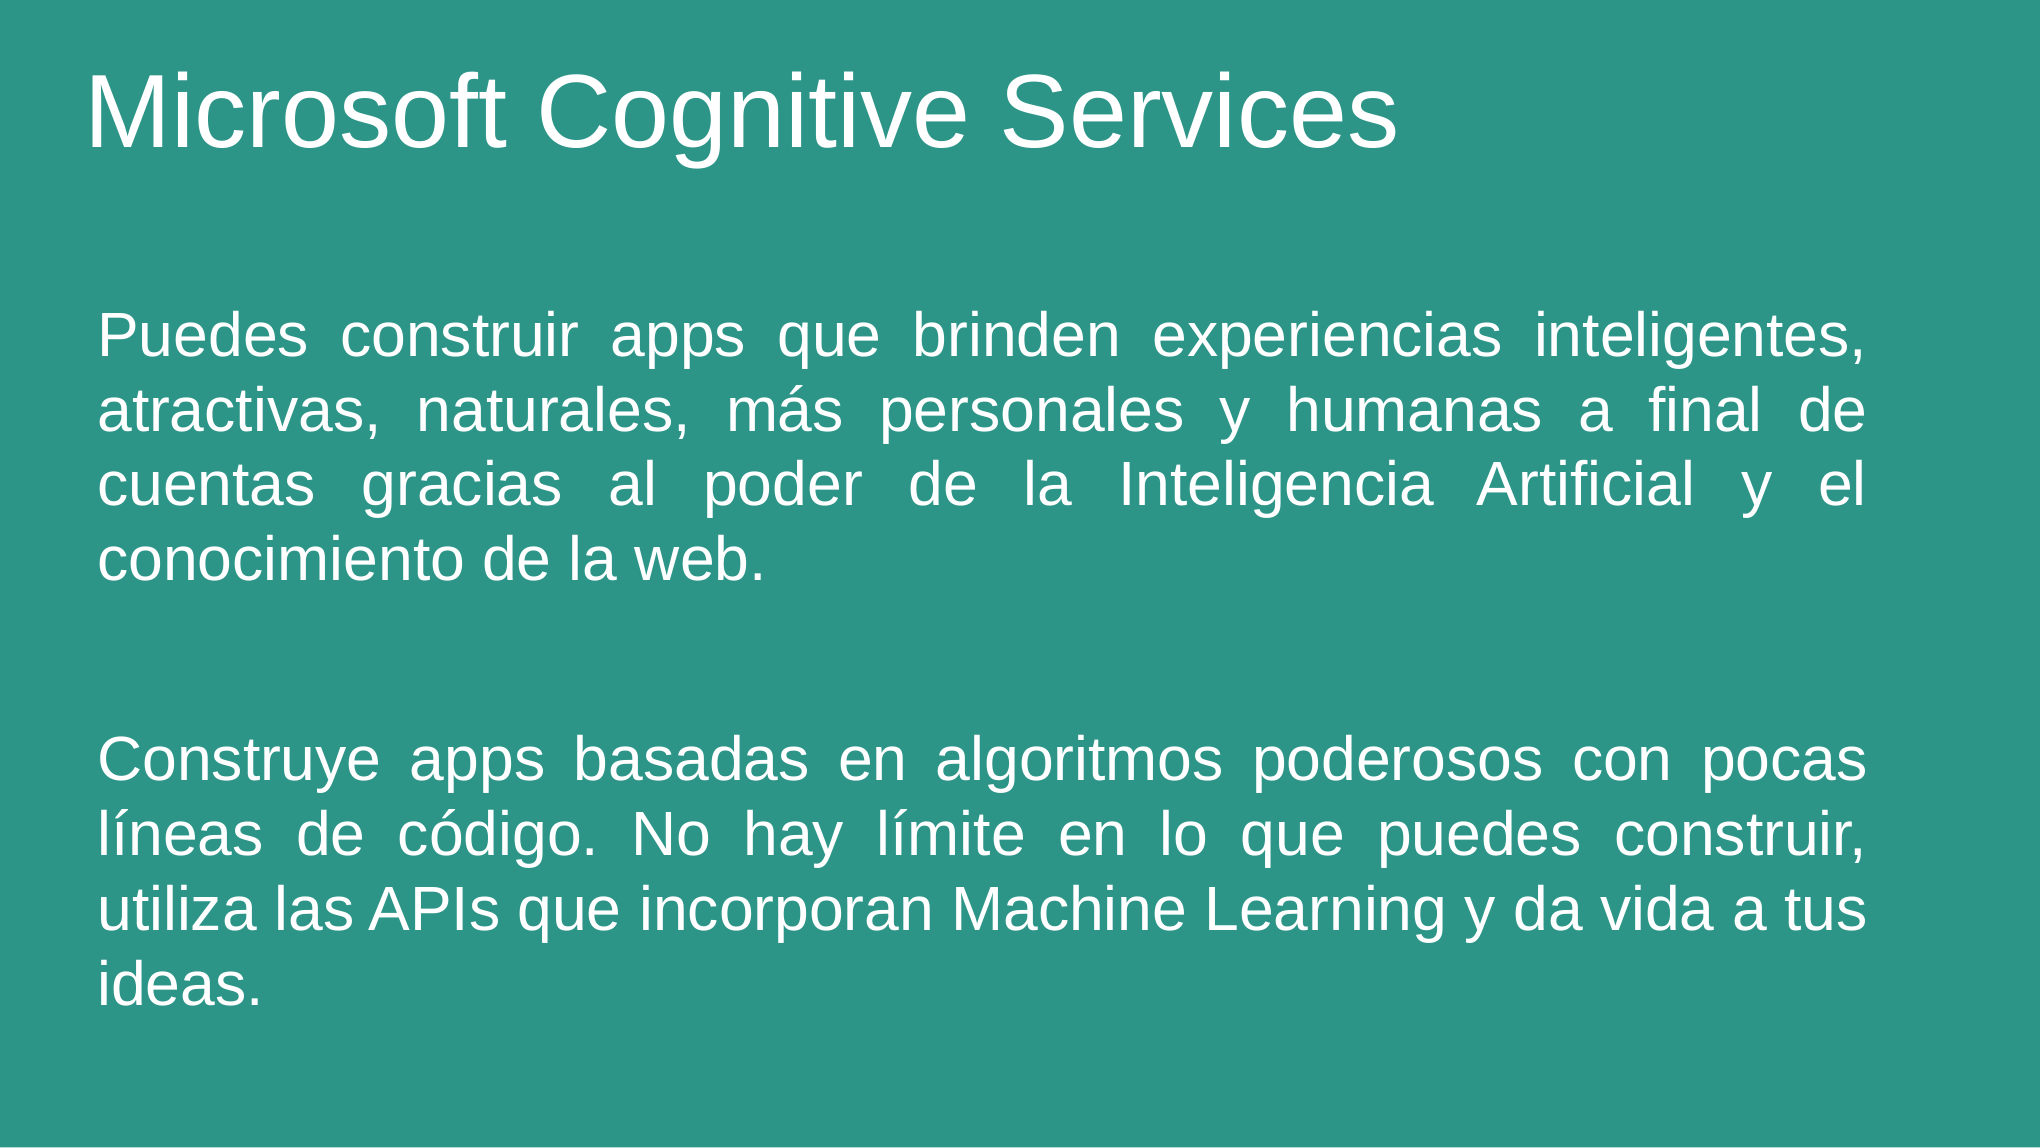

Microsoft Cognitive Services
Puedes construir apps que brinden experiencias inteligentes, atractivas, naturales, más personales y humanas a final de cuentas gracias al poder de la Inteligencia Artificial y el conocimiento de la web.

Construye apps basadas en algoritmos poderosos con pocas líneas de código. No hay límite en lo que puedes construir, utiliza las APIs que incorporan Machine Learning y da vida a tus ideas.